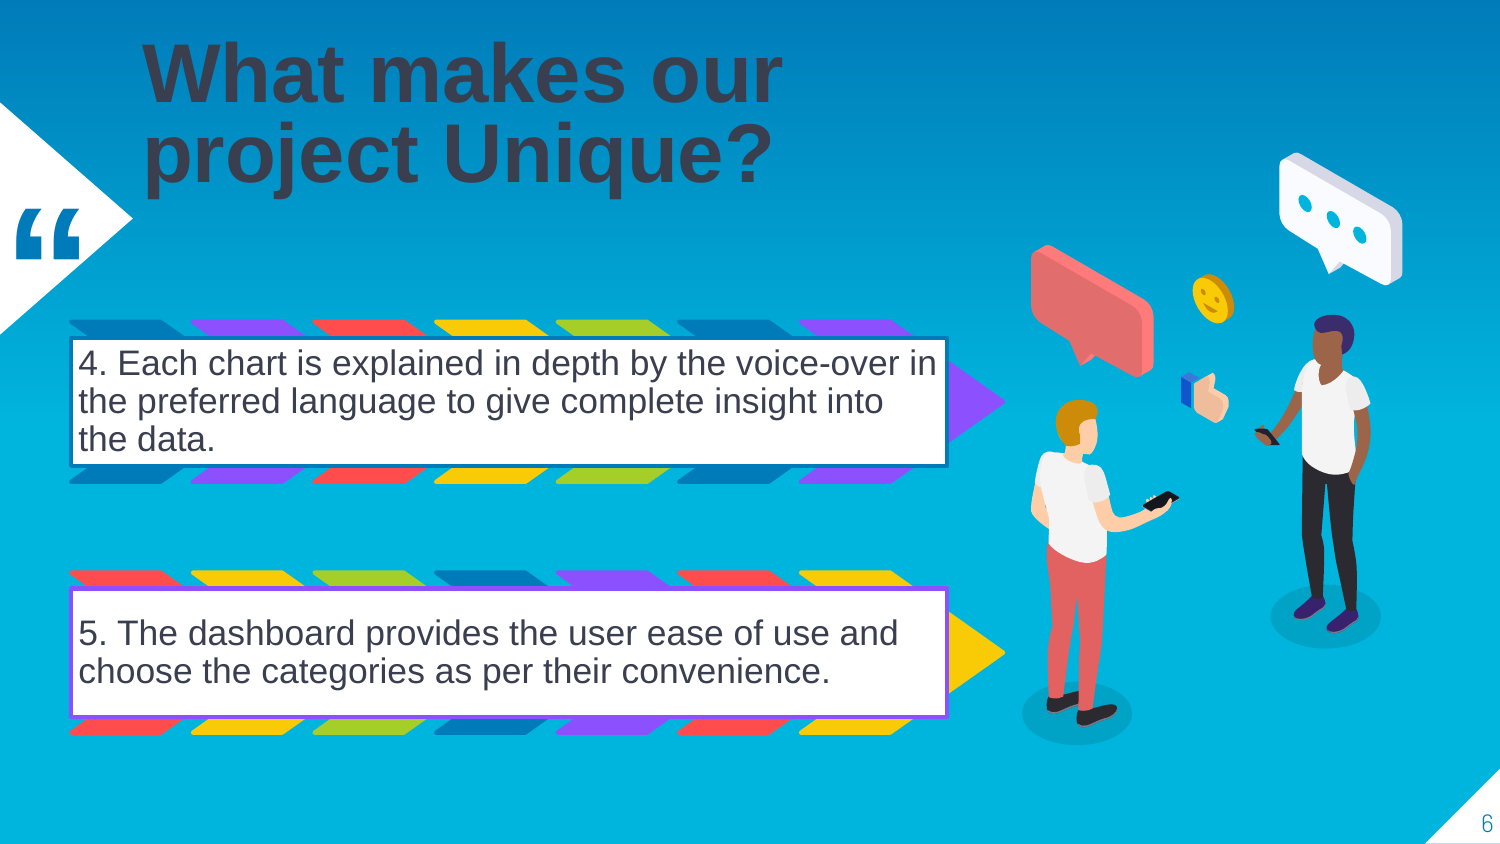

What makes our project Unique?

4. Each chart is explained in depth by the voice-over in the preferred language to give complete insight into the data.

5. The dashboard provides the user ease of use and choose the categories as per their convenience.
6